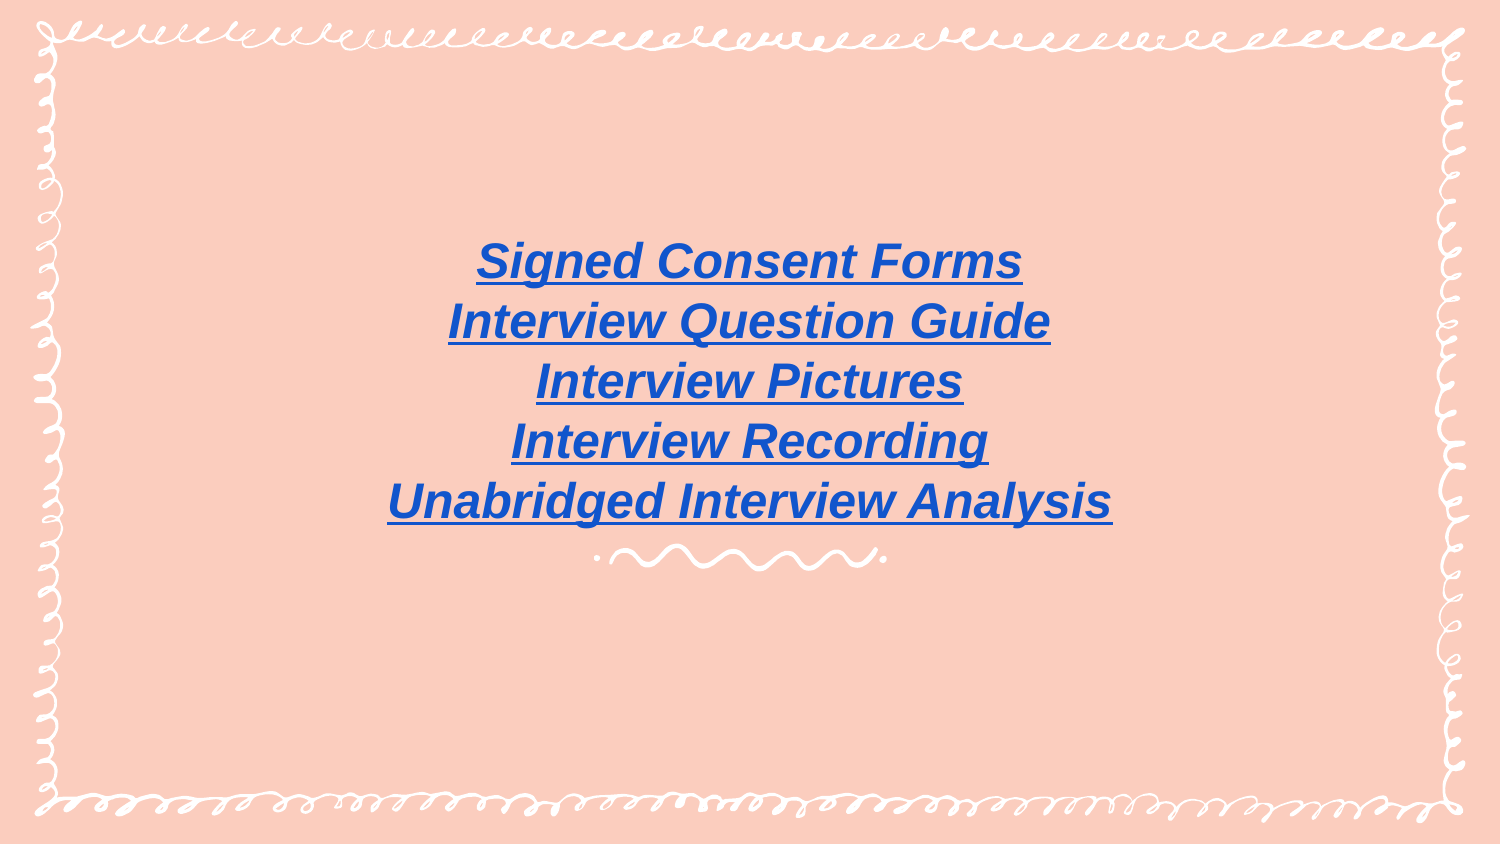

Signed Consent Forms
Interview Question Guide
Interview Pictures
Interview Recording
Unabridged Interview Analysis